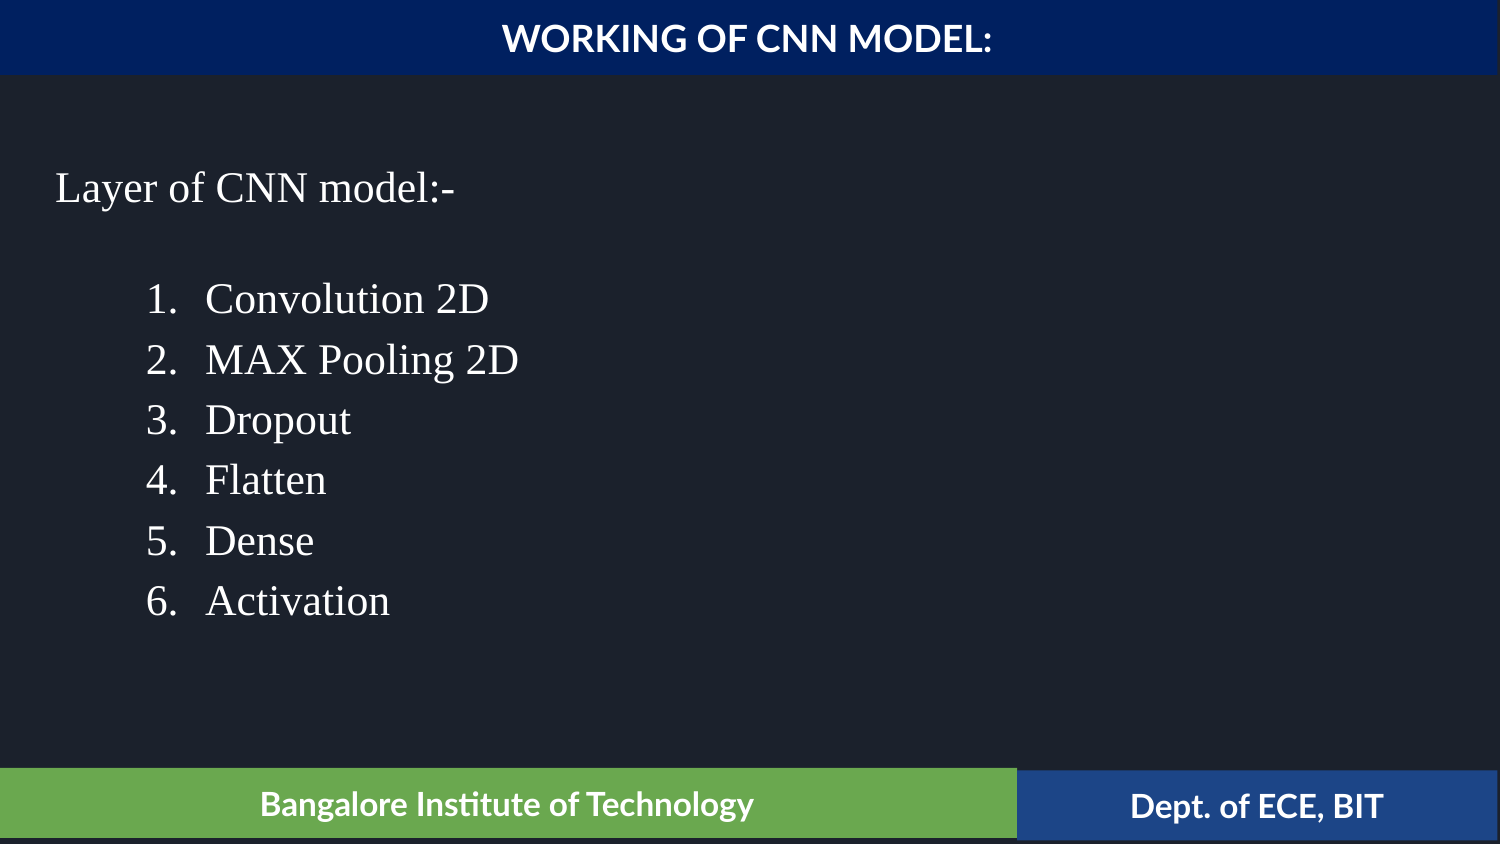

WORKING OF CNN MODEL:
Layer of CNN model:-

Convolution 2D
MAX Pooling 2D
Dropout
Flatten
Dense
Activation

Bangalore Institute of Technology
Dept. of ECE, BIT